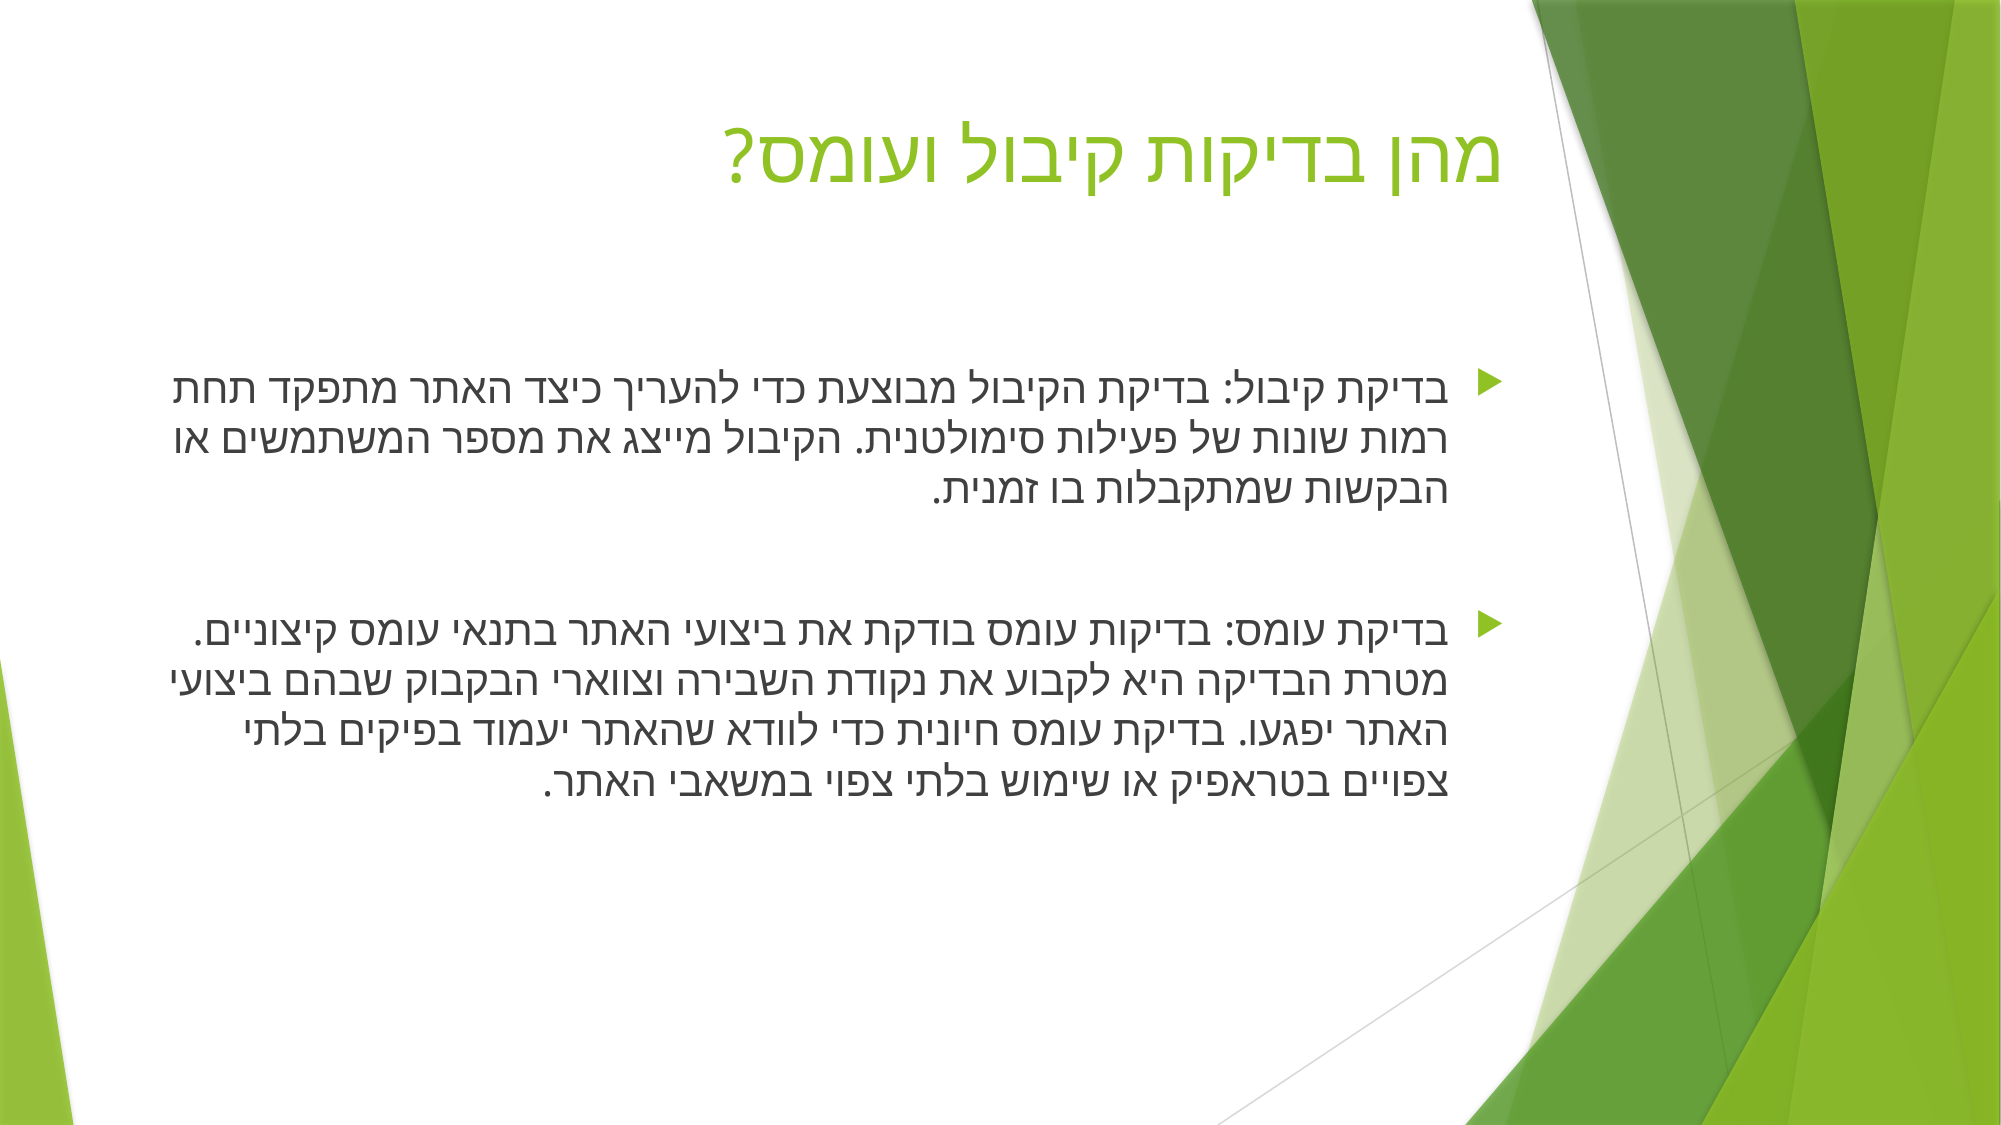

# מהן בדיקות קיבול ועומס?
בדיקת קיבול: בדיקת הקיבול מבוצעת כדי להעריך כיצד האתר מתפקד תחת רמות שונות של פעילות סימולטנית. הקיבול מייצג את מספר המשתמשים או הבקשות שמתקבלות בו זמנית.

בדיקת עומס: בדיקות עומס בודקת את ביצועי האתר בתנאי עומס קיצוניים. מטרת הבדיקה היא לקבוע את נקודת השבירה וצווארי הבקבוק שבהם ביצועי האתר יפגעו. בדיקת עומס חיונית כדי לוודא שהאתר יעמוד בפיקים בלתי צפויים בטראפיק או שימוש בלתי צפוי במשאבי האתר.